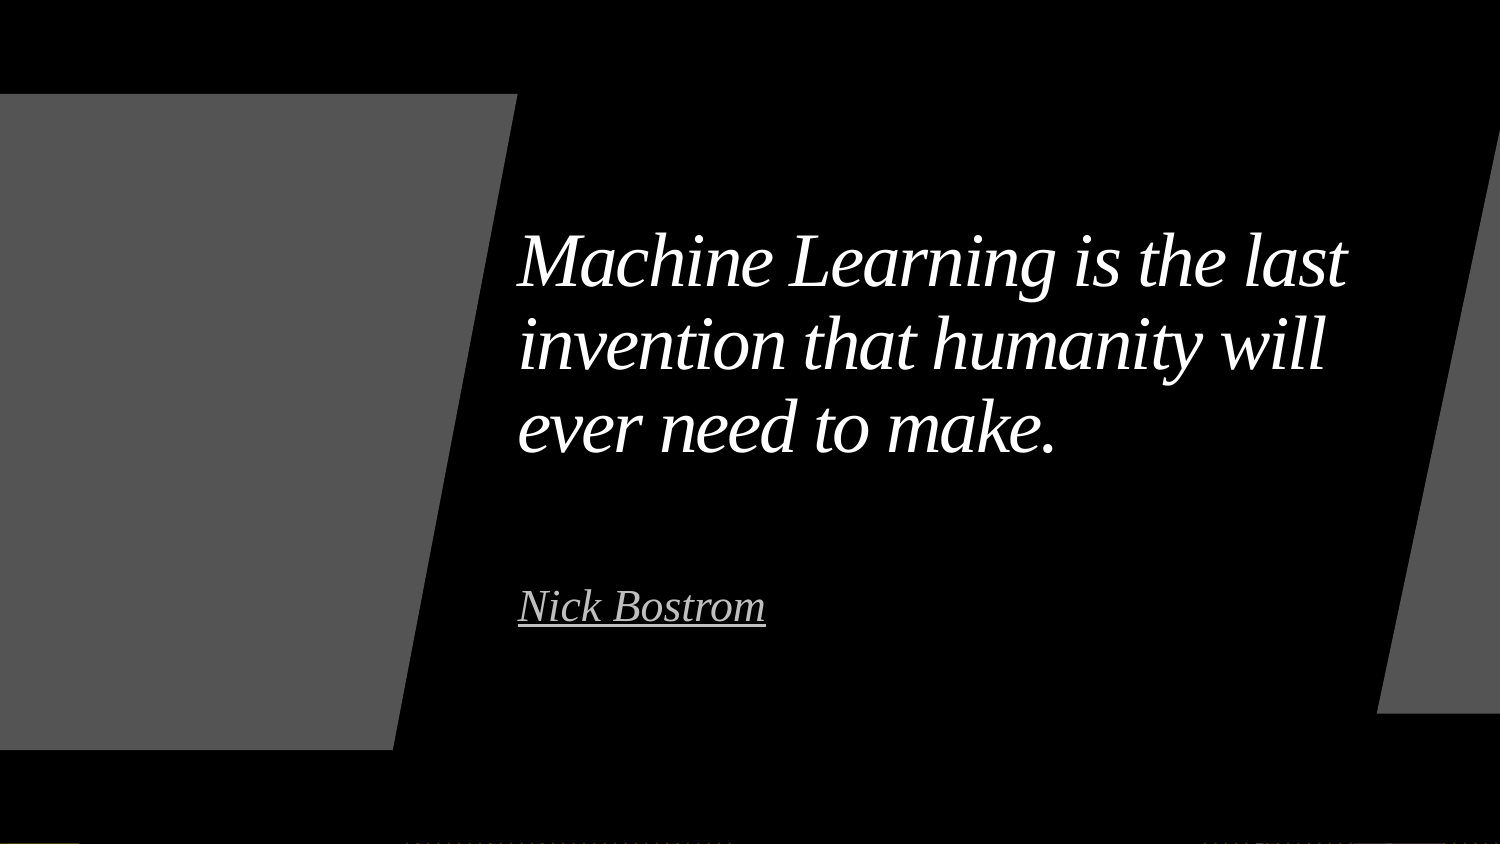

# Machine Learning is the last invention that humanity will ever need to make.
Nick Bostrom